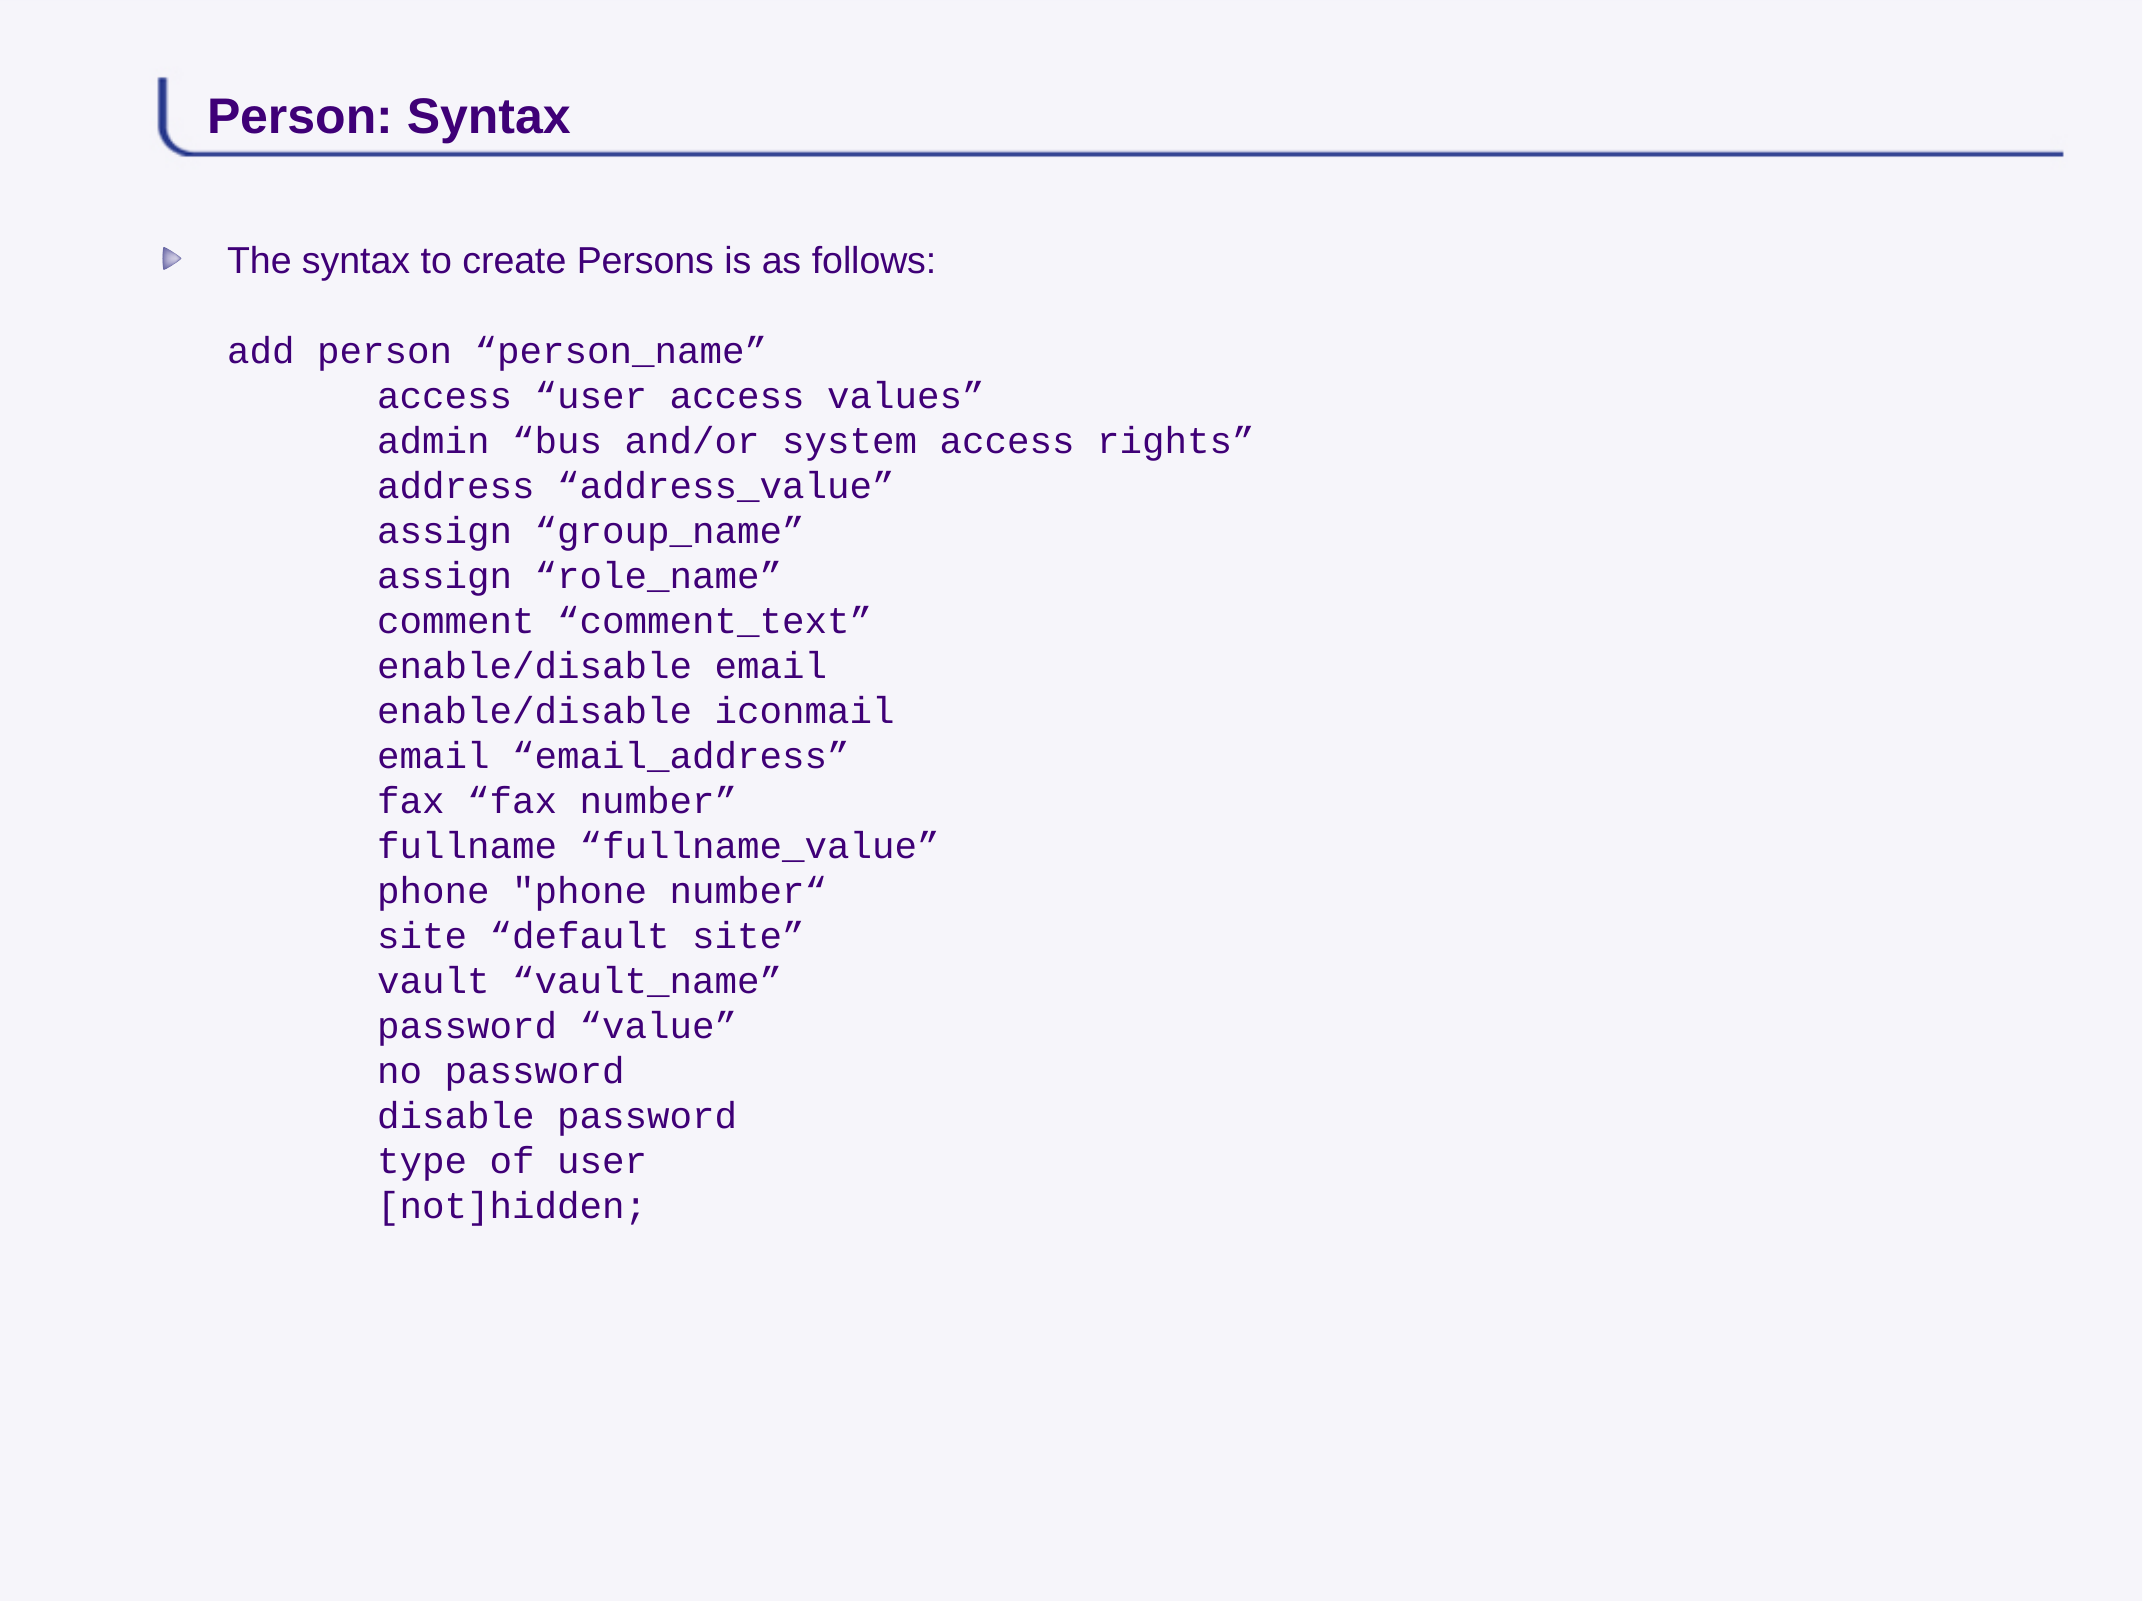

# Person: Syntax
The syntax to create Persons is as follows:
add person “person_name”
	access “user access values”
	admin “bus and/or system access rights”
	address “address_value”
	assign “group_name”
	assign “role_name”
	comment “comment_text”
	enable/disable email
	enable/disable iconmail
	email “email_address”
	fax “fax number”
	fullname “fullname_value”
	phone "phone number“
	site “default site”
	vault “vault_name”
	password “value”
	no password
	disable password
	type of user
	[not]hidden;